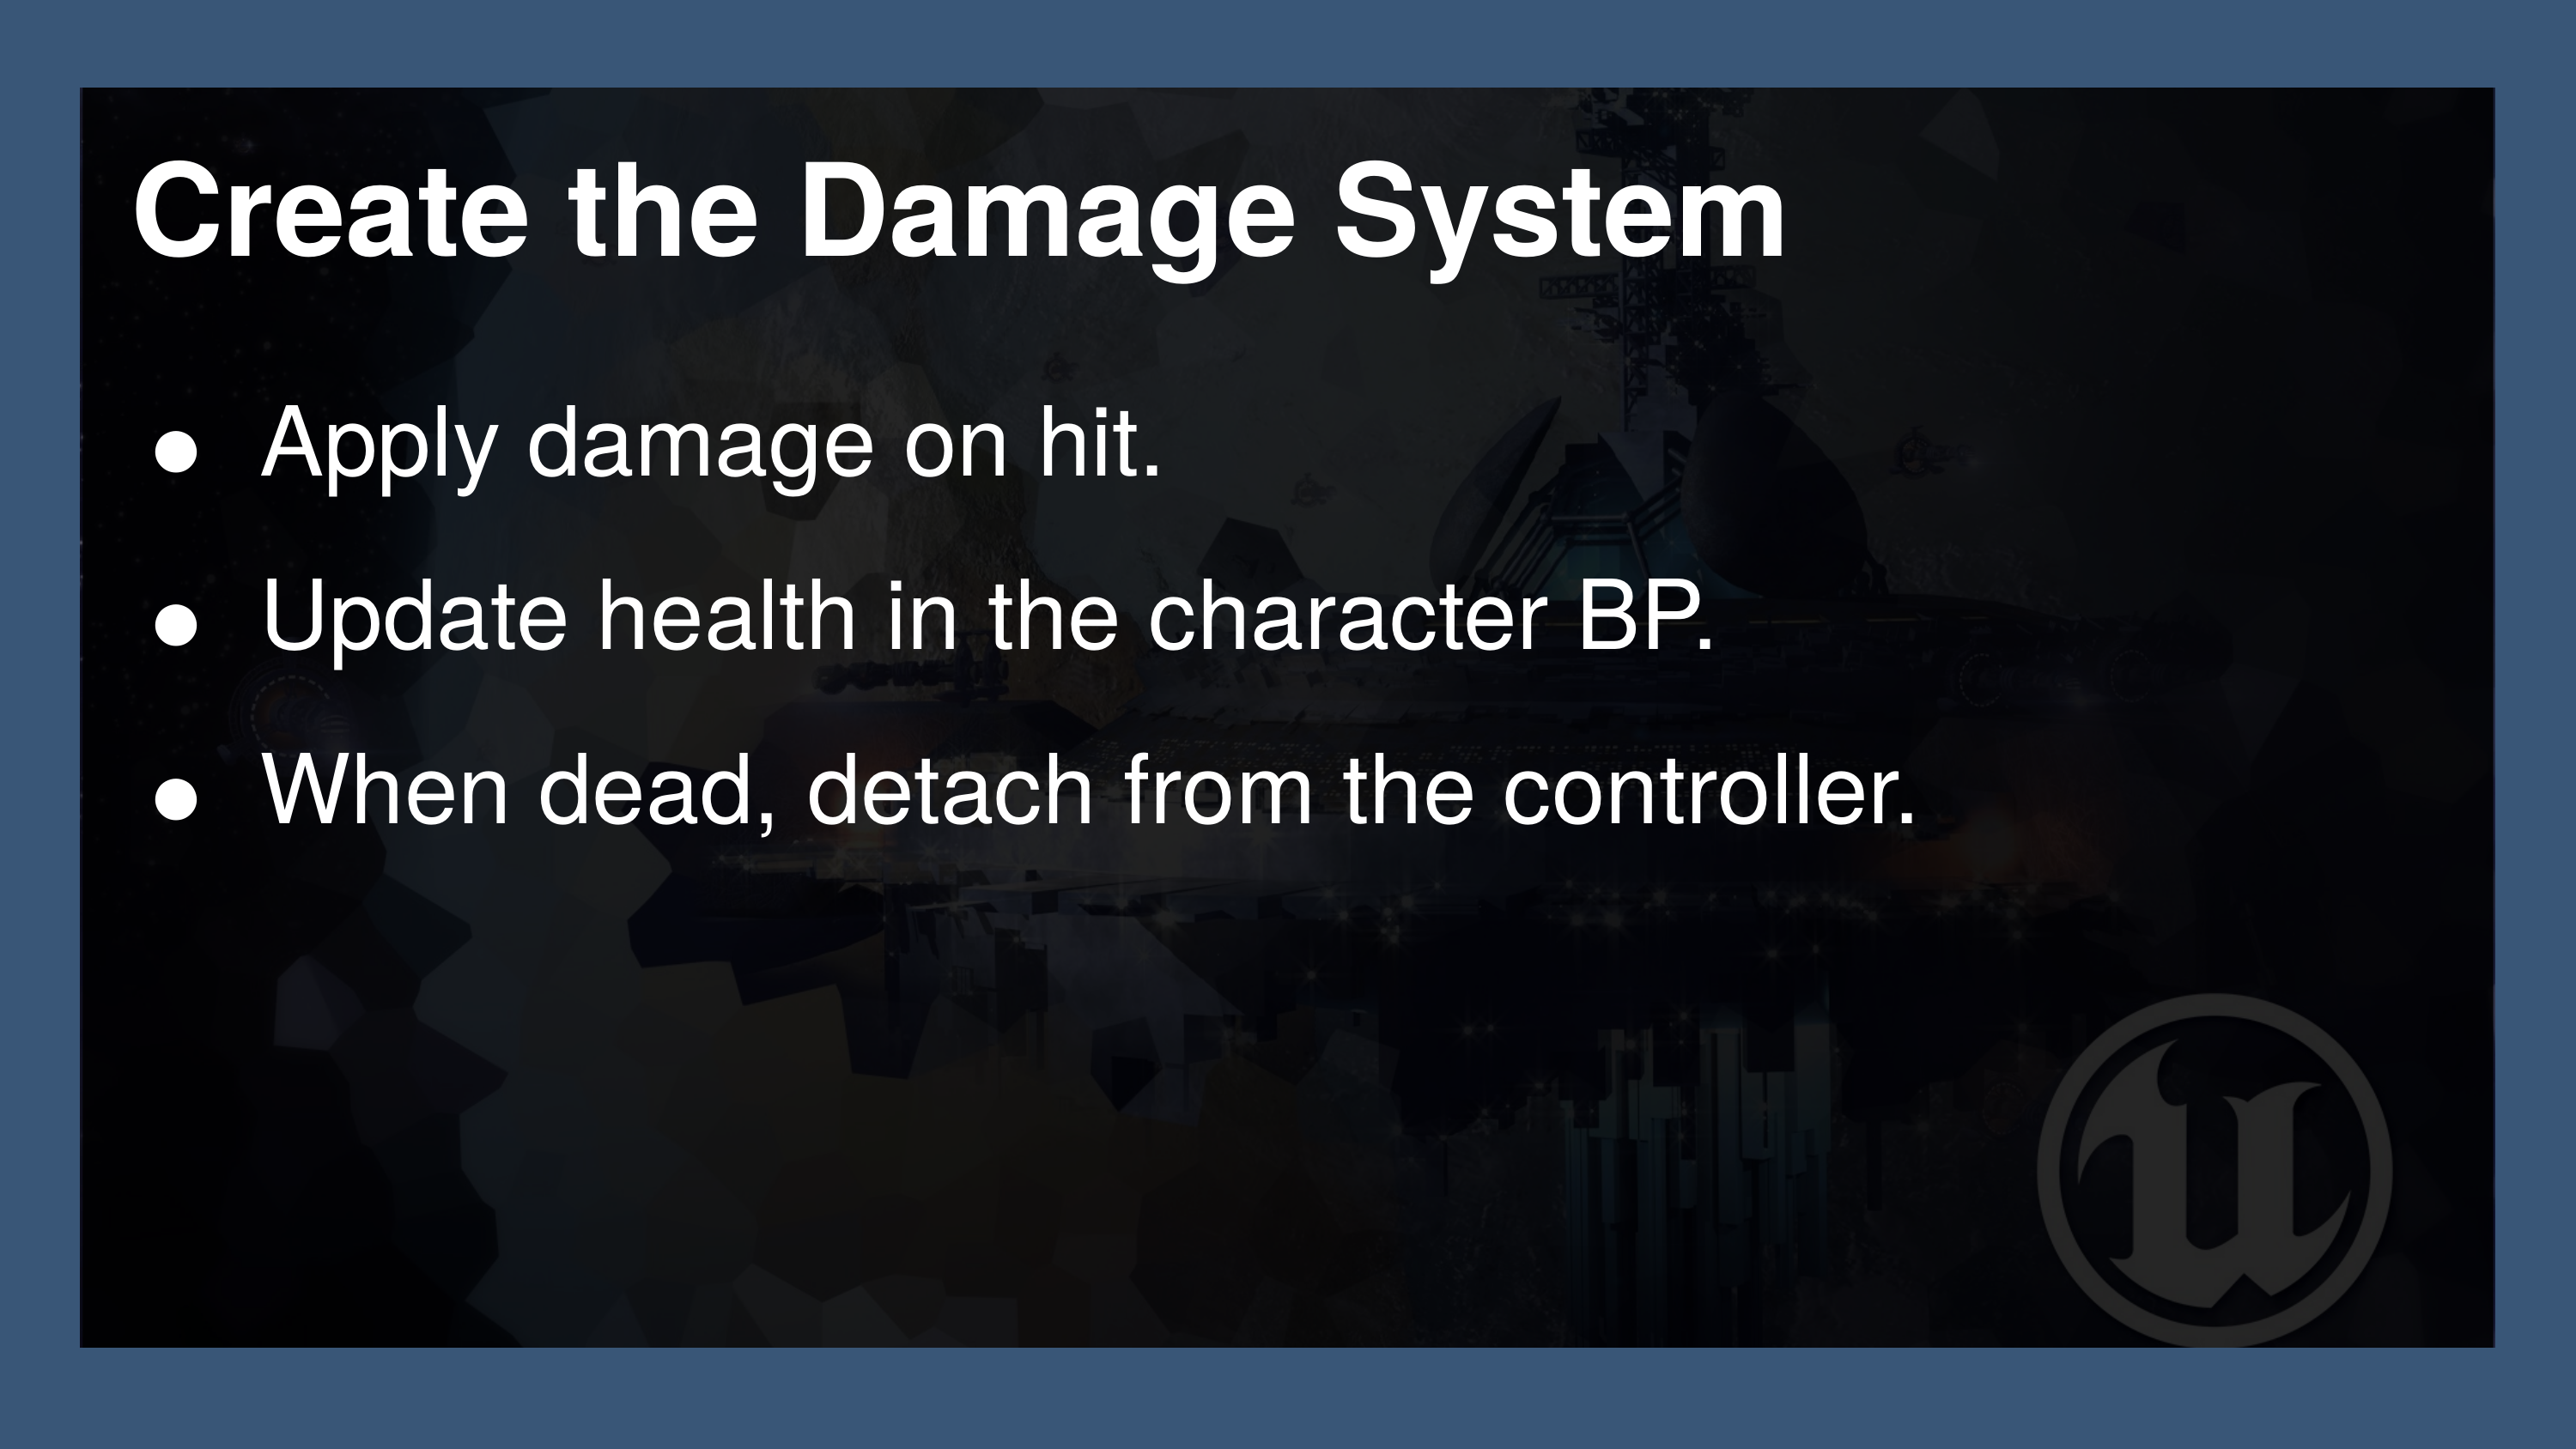

Create the Damage System
Apply damage on hit.
Update health in the character BP.
When dead, detach from the controller.